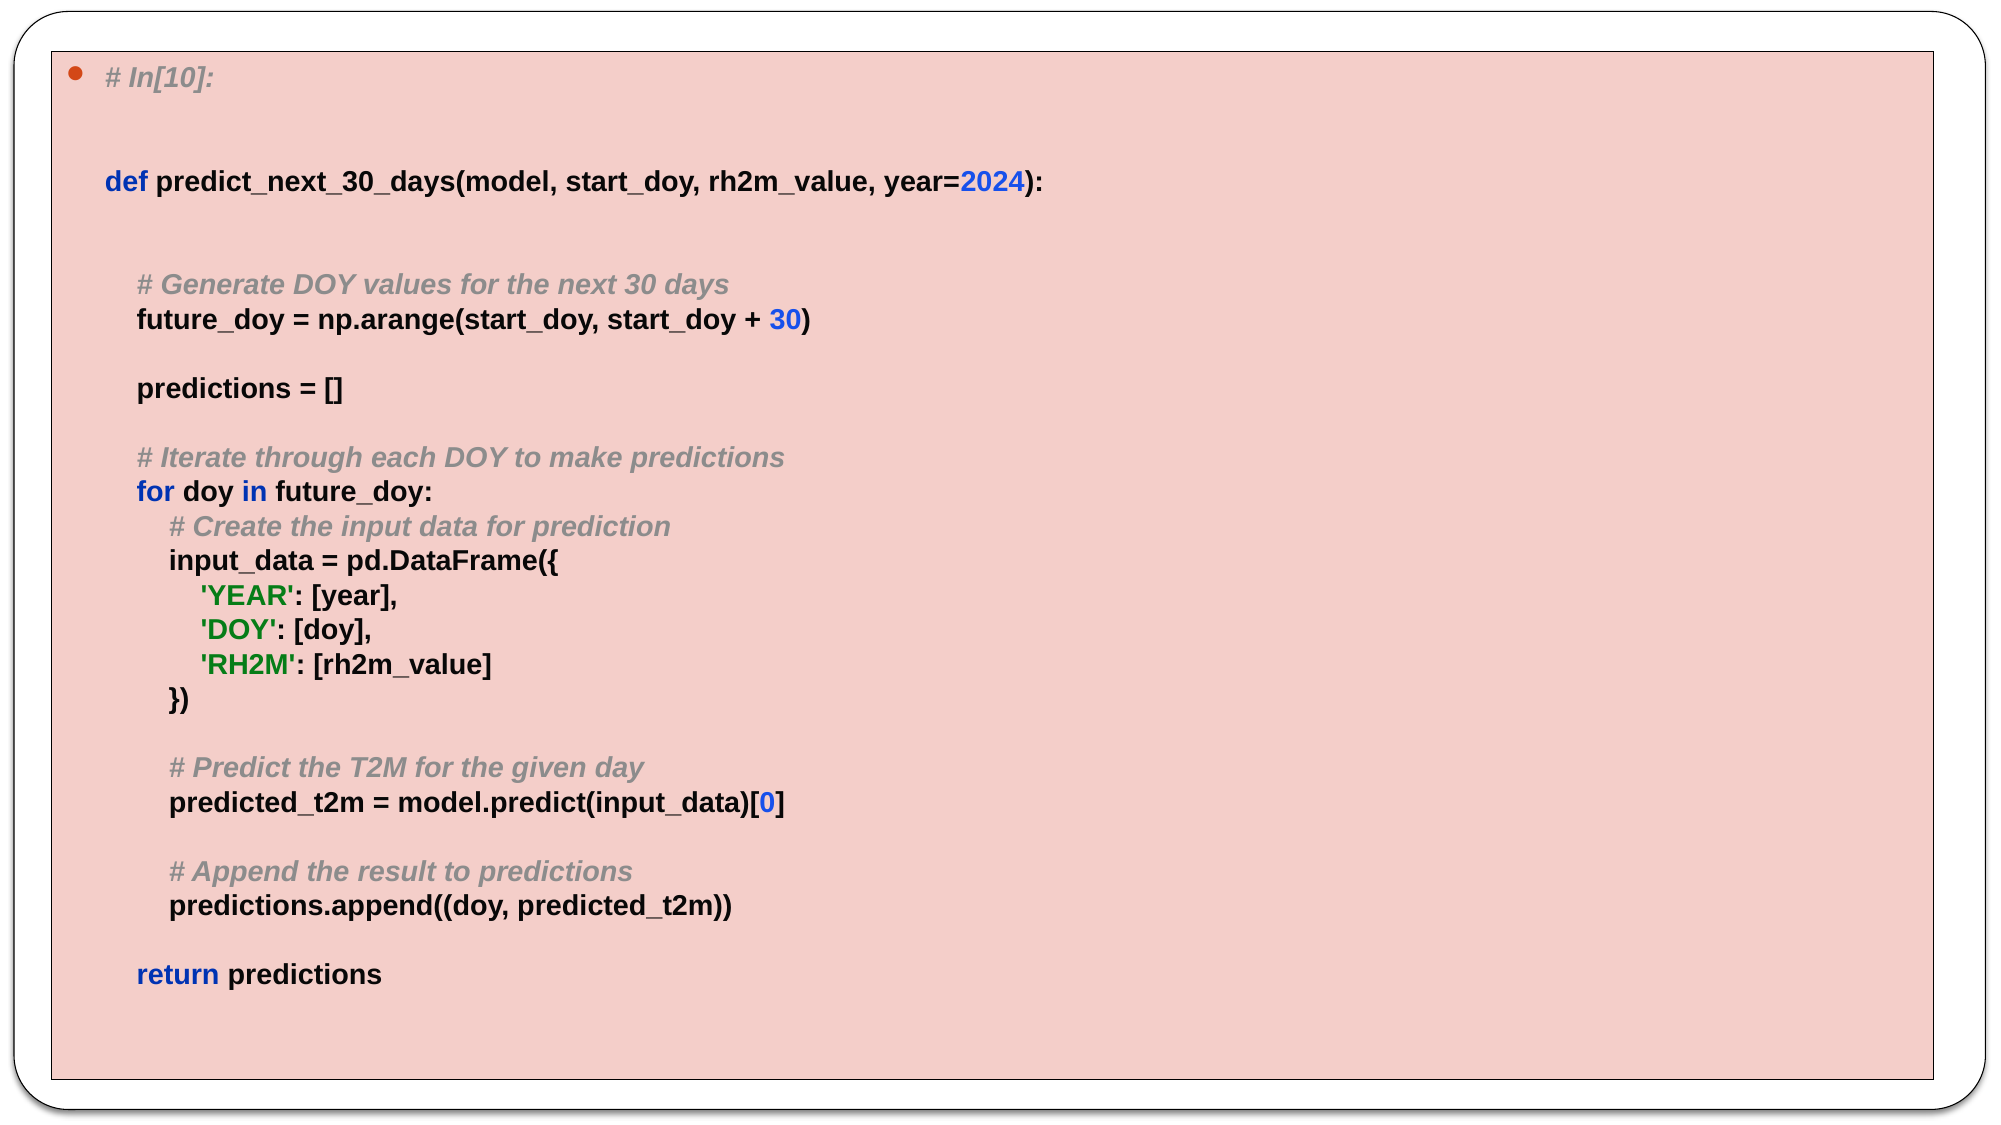

# In[10]: def predict_next_30_days(model, start_doy, rh2m_value, year=2024): # Generate DOY values for the next 30 days future_doy = np.arange(start_doy, start_doy + 30) predictions = [] # Iterate through each DOY to make predictions for doy in future_doy: # Create the input data for prediction input_data = pd.DataFrame({ 'YEAR': [year], 'DOY': [doy], 'RH2M': [rh2m_value] }) # Predict the T2M for the given day predicted_t2m = model.predict(input_data)[0] # Append the result to predictions predictions.append((doy, predicted_t2m)) return predictions